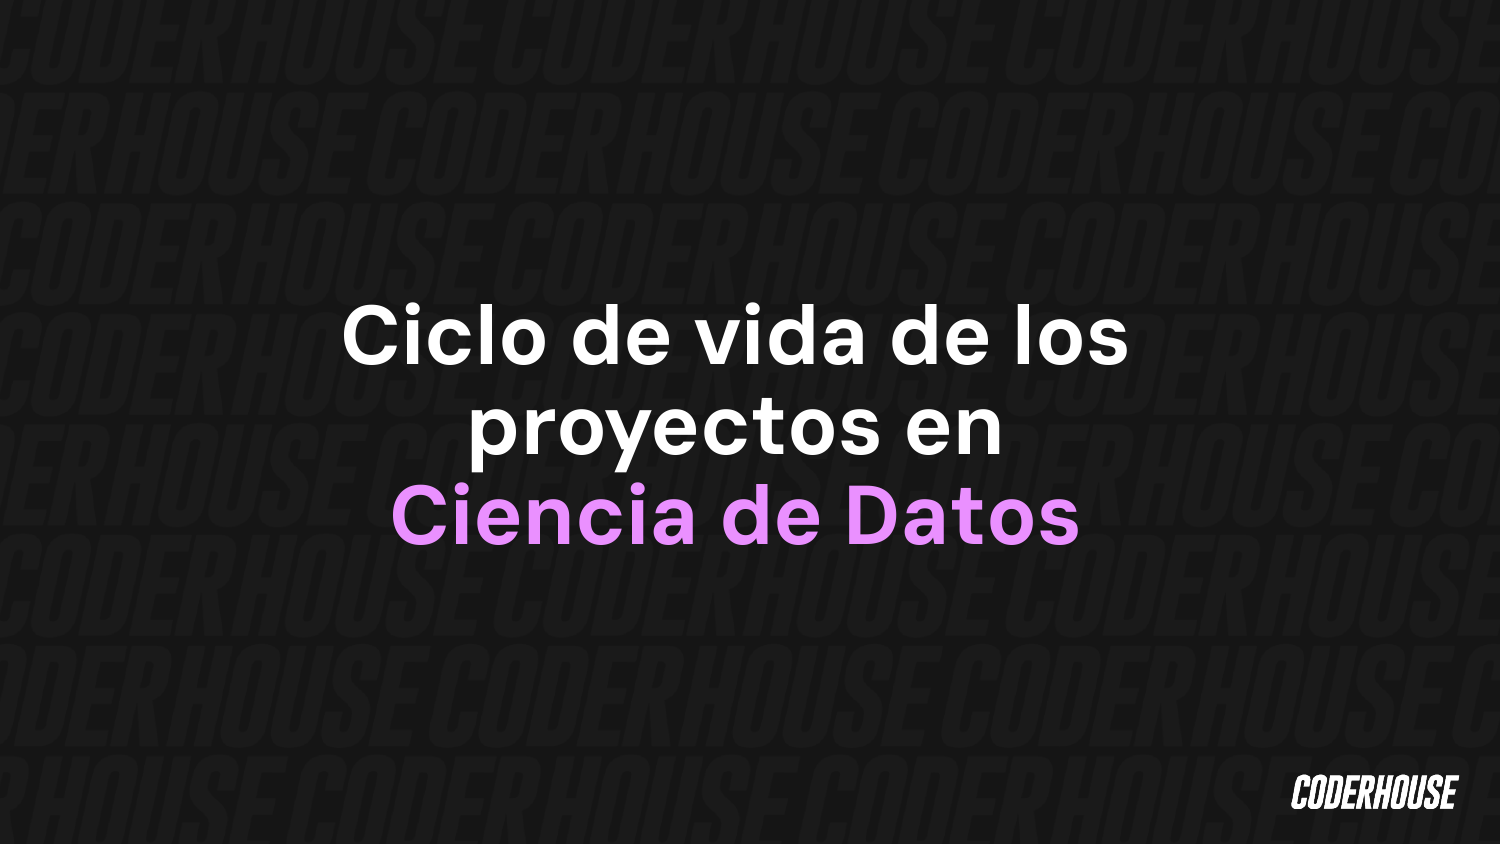

Ciclo de vida de los proyectos en
Ciencia de Datos